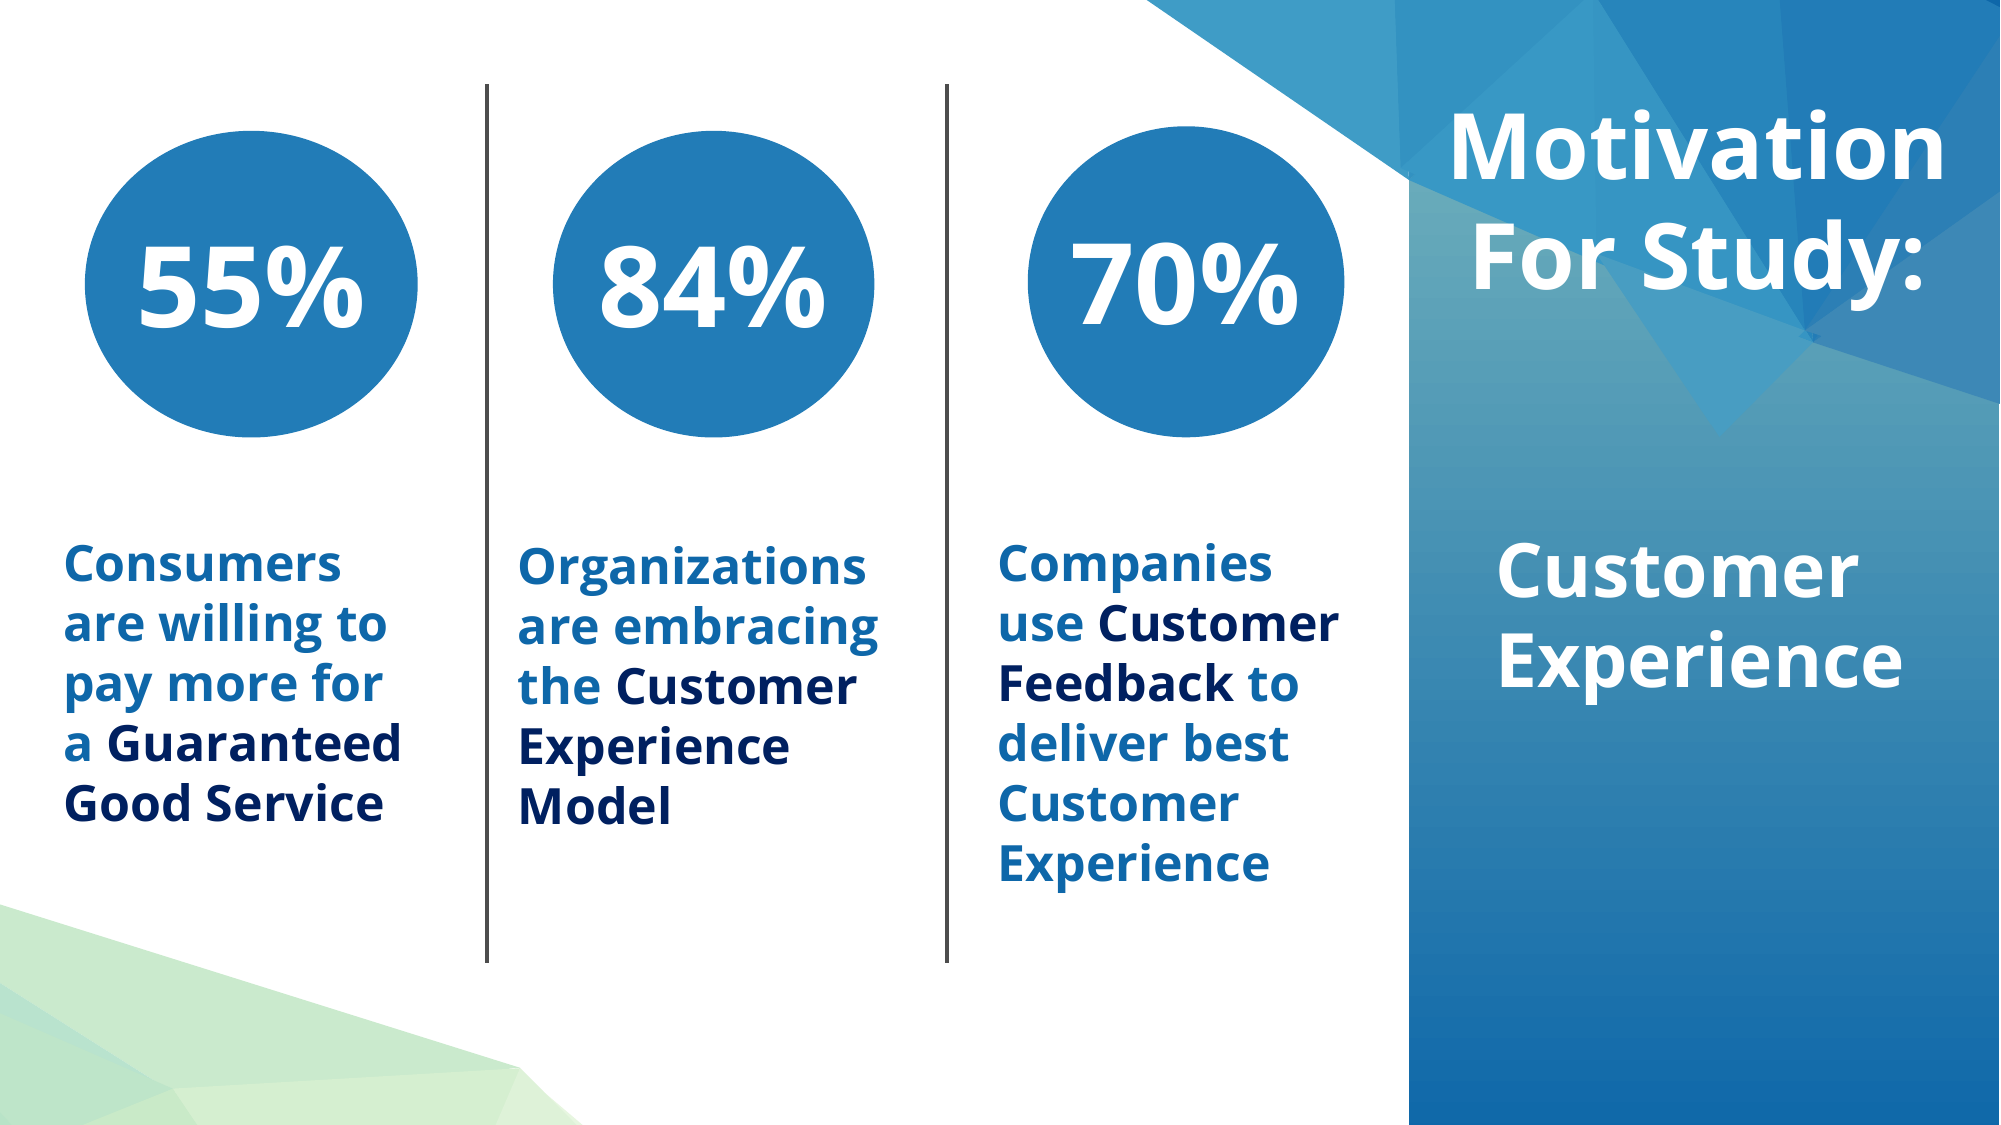

Motivation For Study:
70%
84%
55%

Customer Experience
Companies use Customer Feedback to deliver best Customer Experience
Consumers are willing to pay more for a Guaranteed Good Service
Organizations are embracing the Customer Experience Model

Advertisement